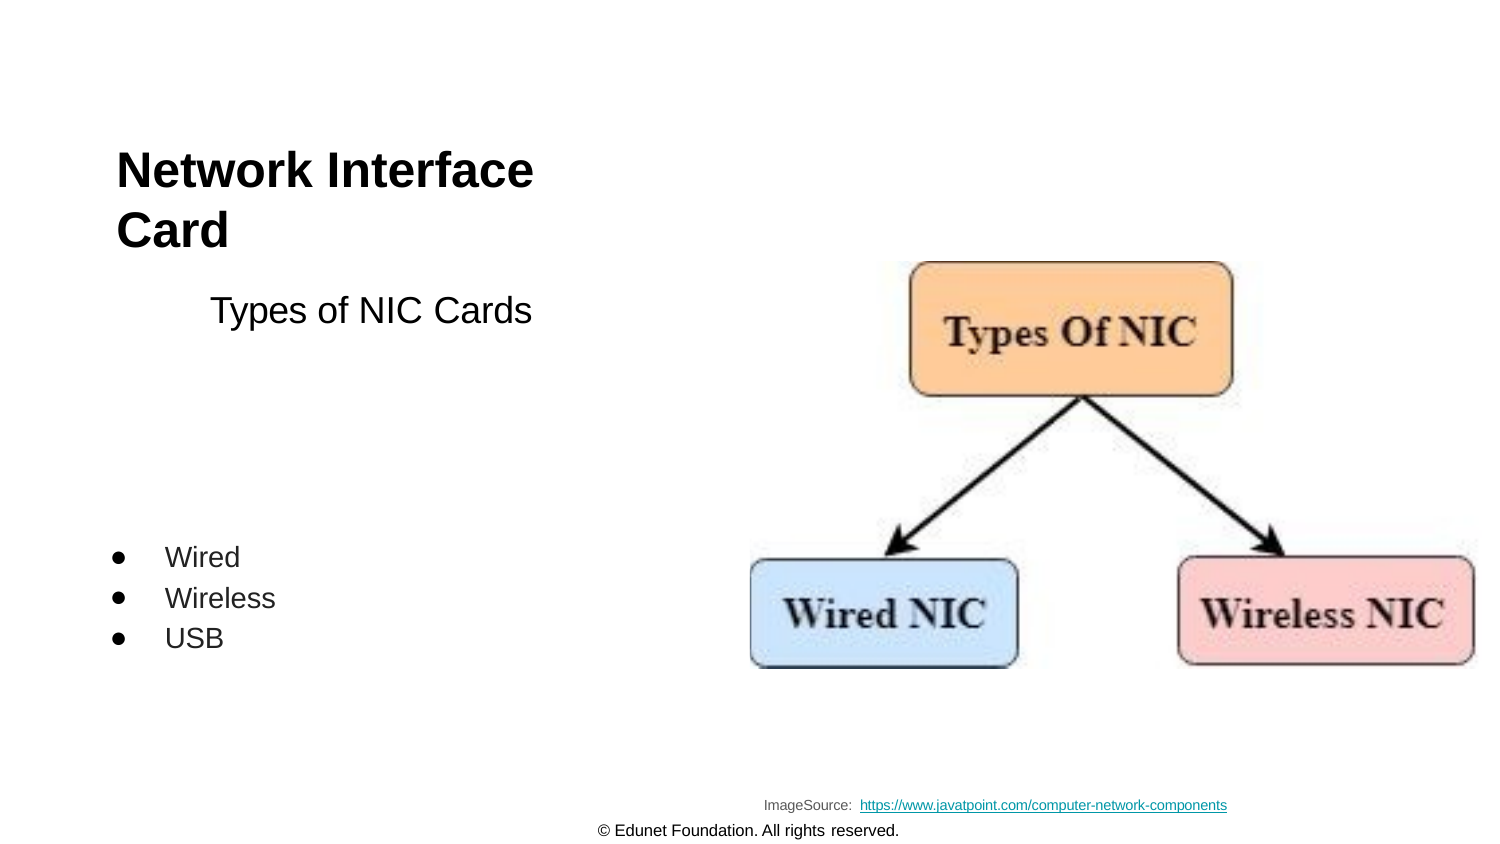

# Network Interface Card

Types of NIC Cards
Wired
Wireless
USB
ImageSource: https://www.javatpoint.com/computer-network-components
© Edunet Foundation. All rights reserved.